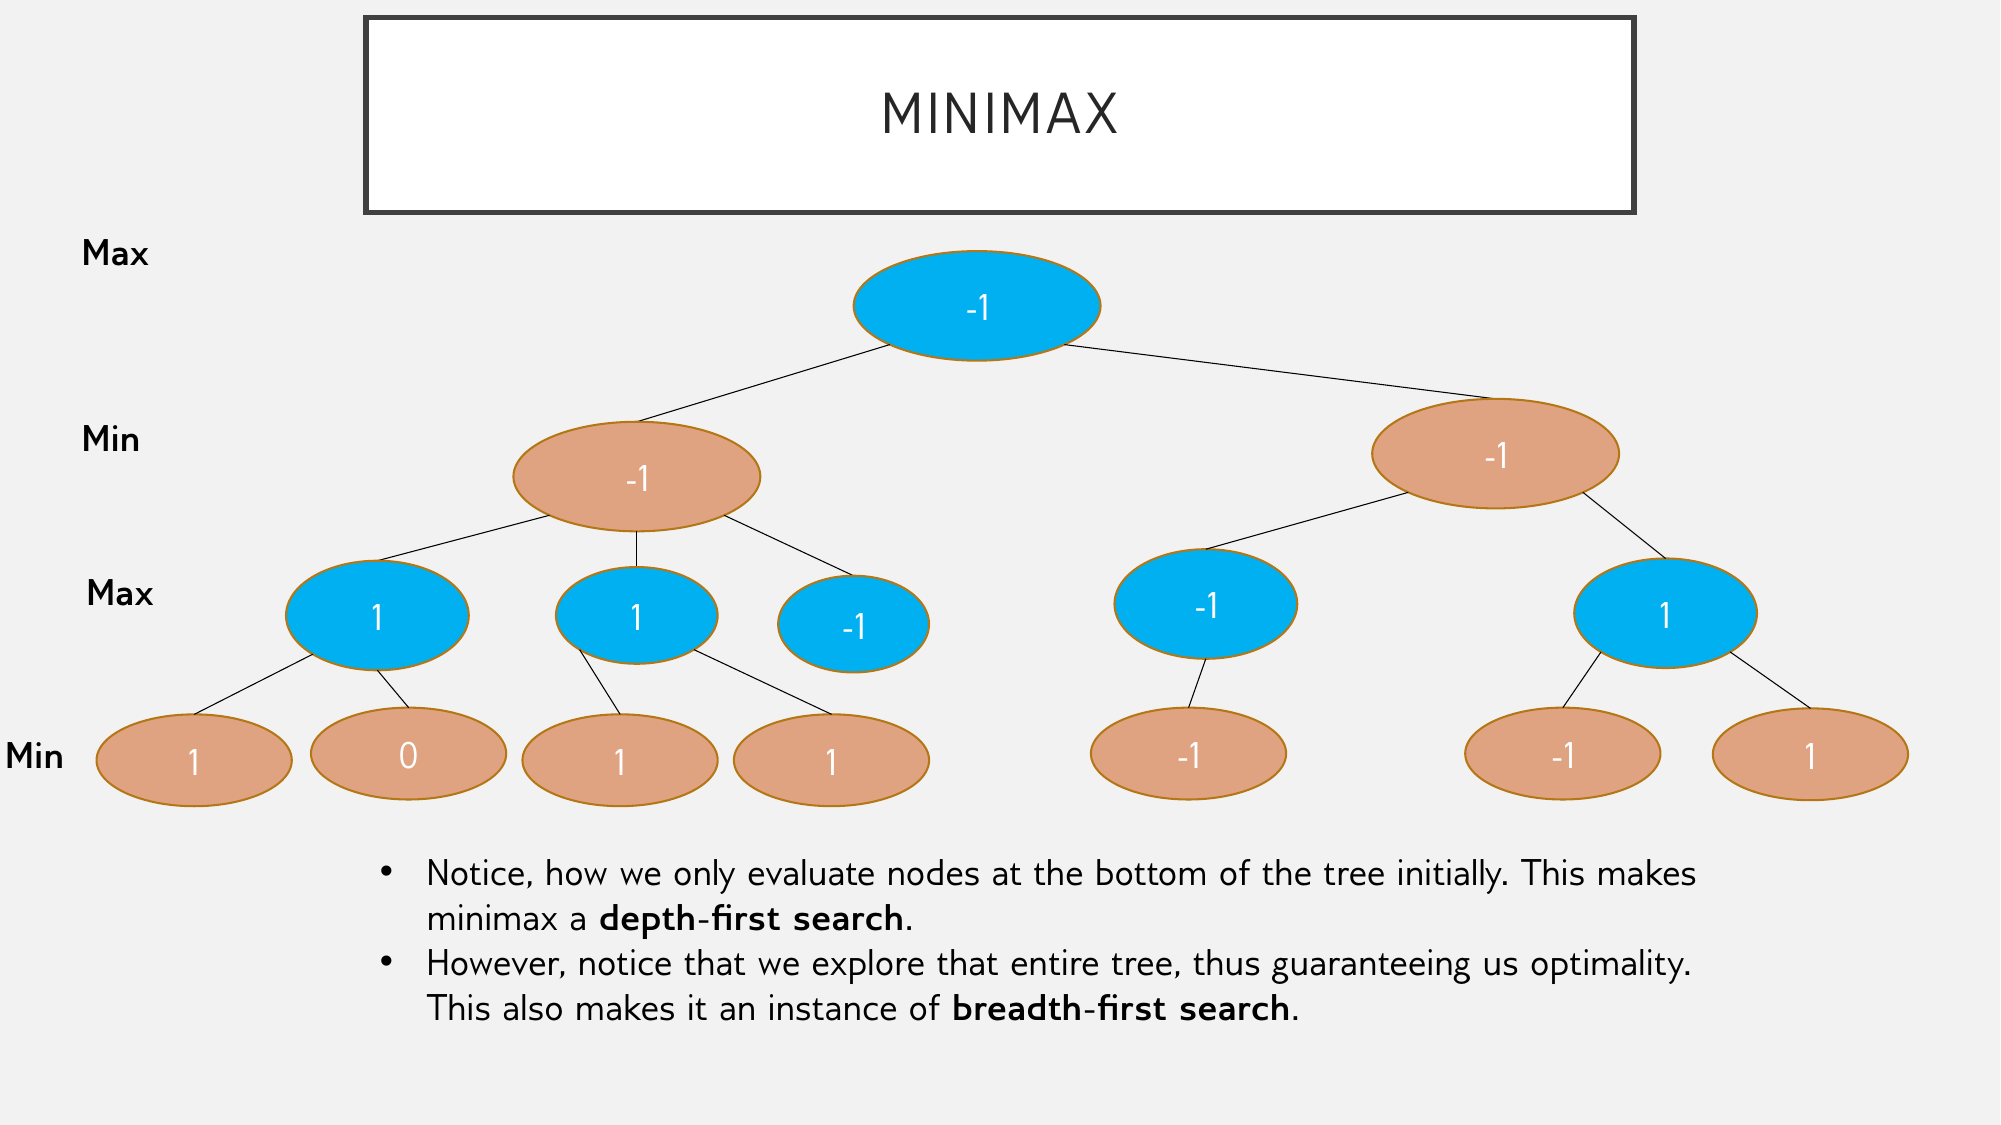

# Minimax
Max
-1
-1
Min
-1
-1
1
Max
1
1
-1
-1
-1
0
1
1
1
1
Min
Notice, how we only evaluate nodes at the bottom of the tree initially. This makes minimax a depth-first search.
However, notice that we explore that entire tree, thus guaranteeing us optimality. This also makes it an instance of breadth-first search.